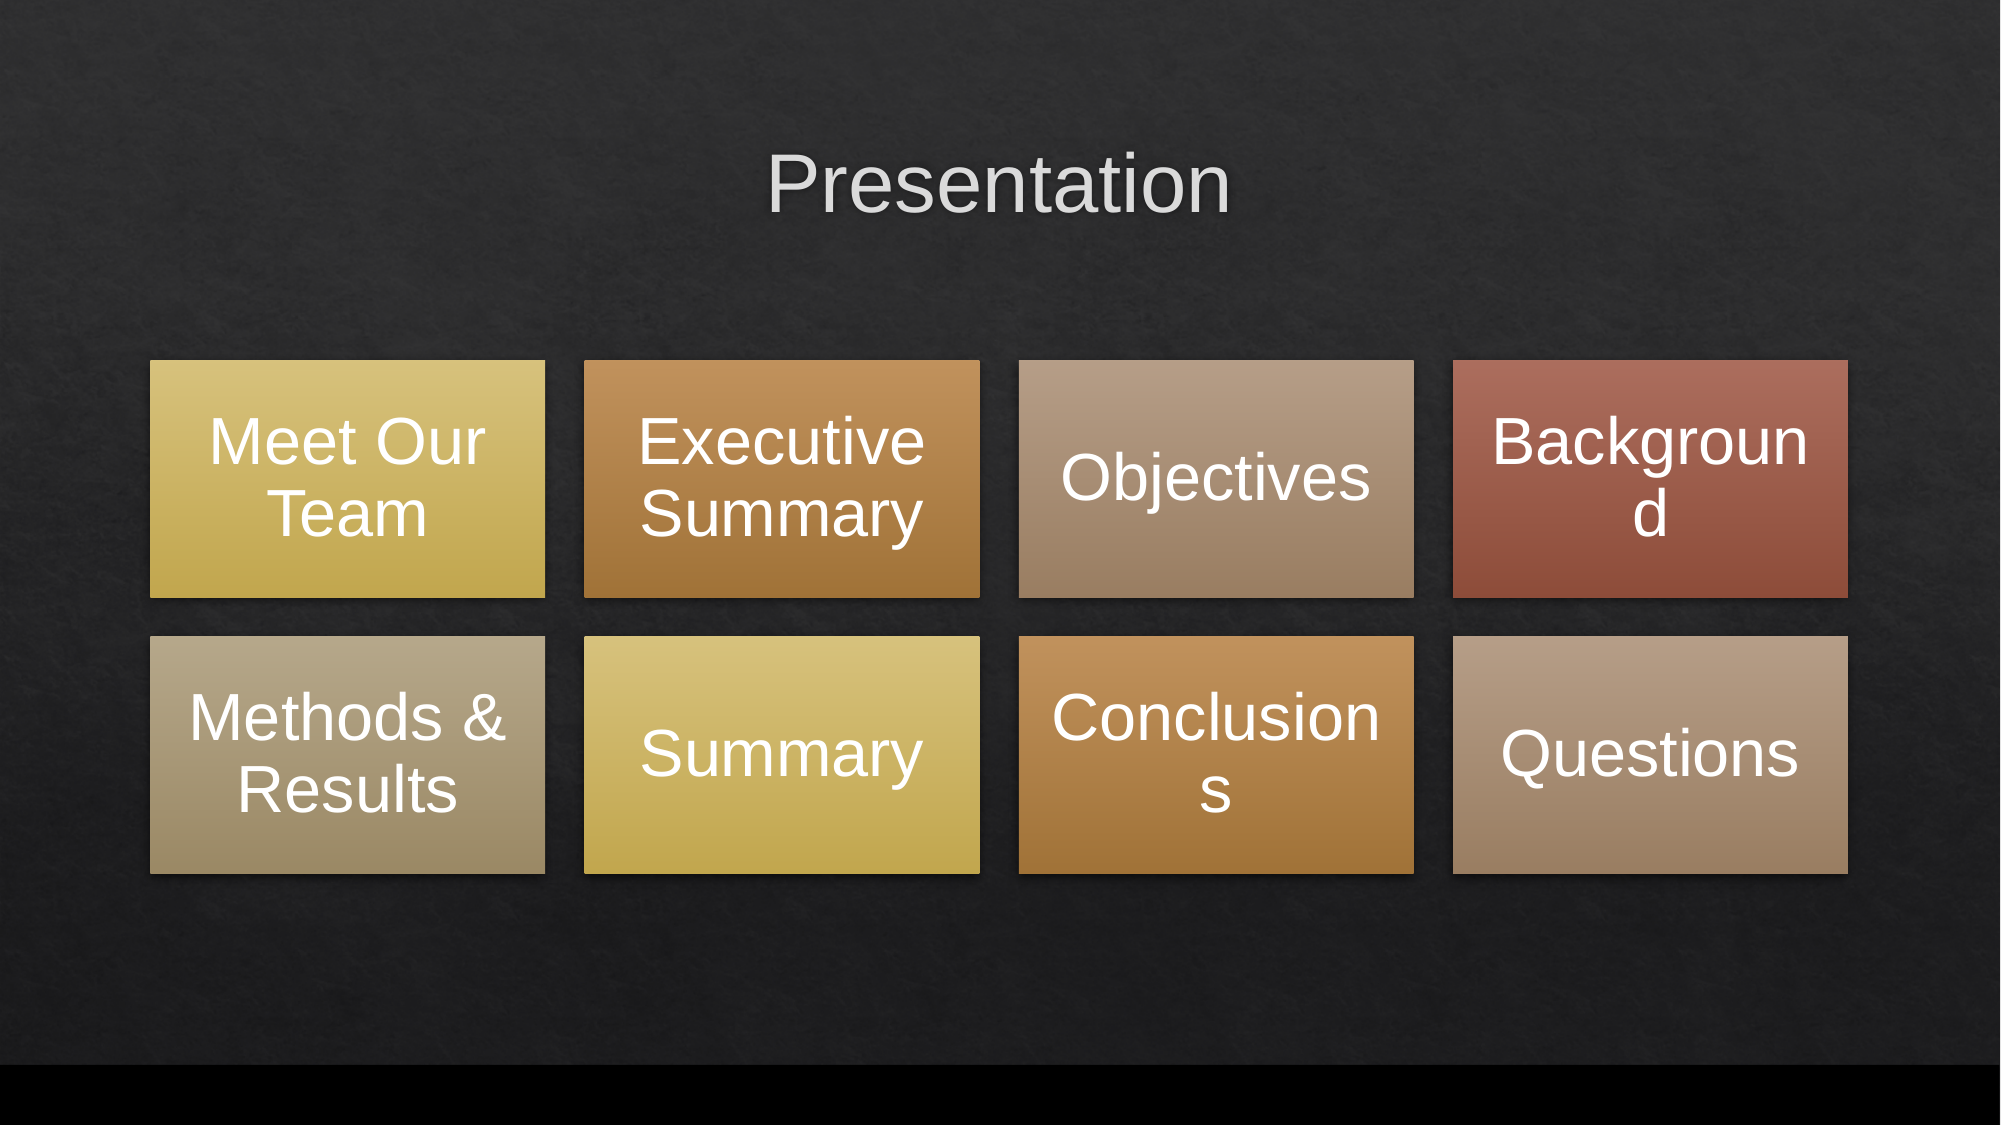

# Presentation
Meet Our Team
Executive Summary
Objectives
Background
Methods & Results
Summary
Conclusions
Questions